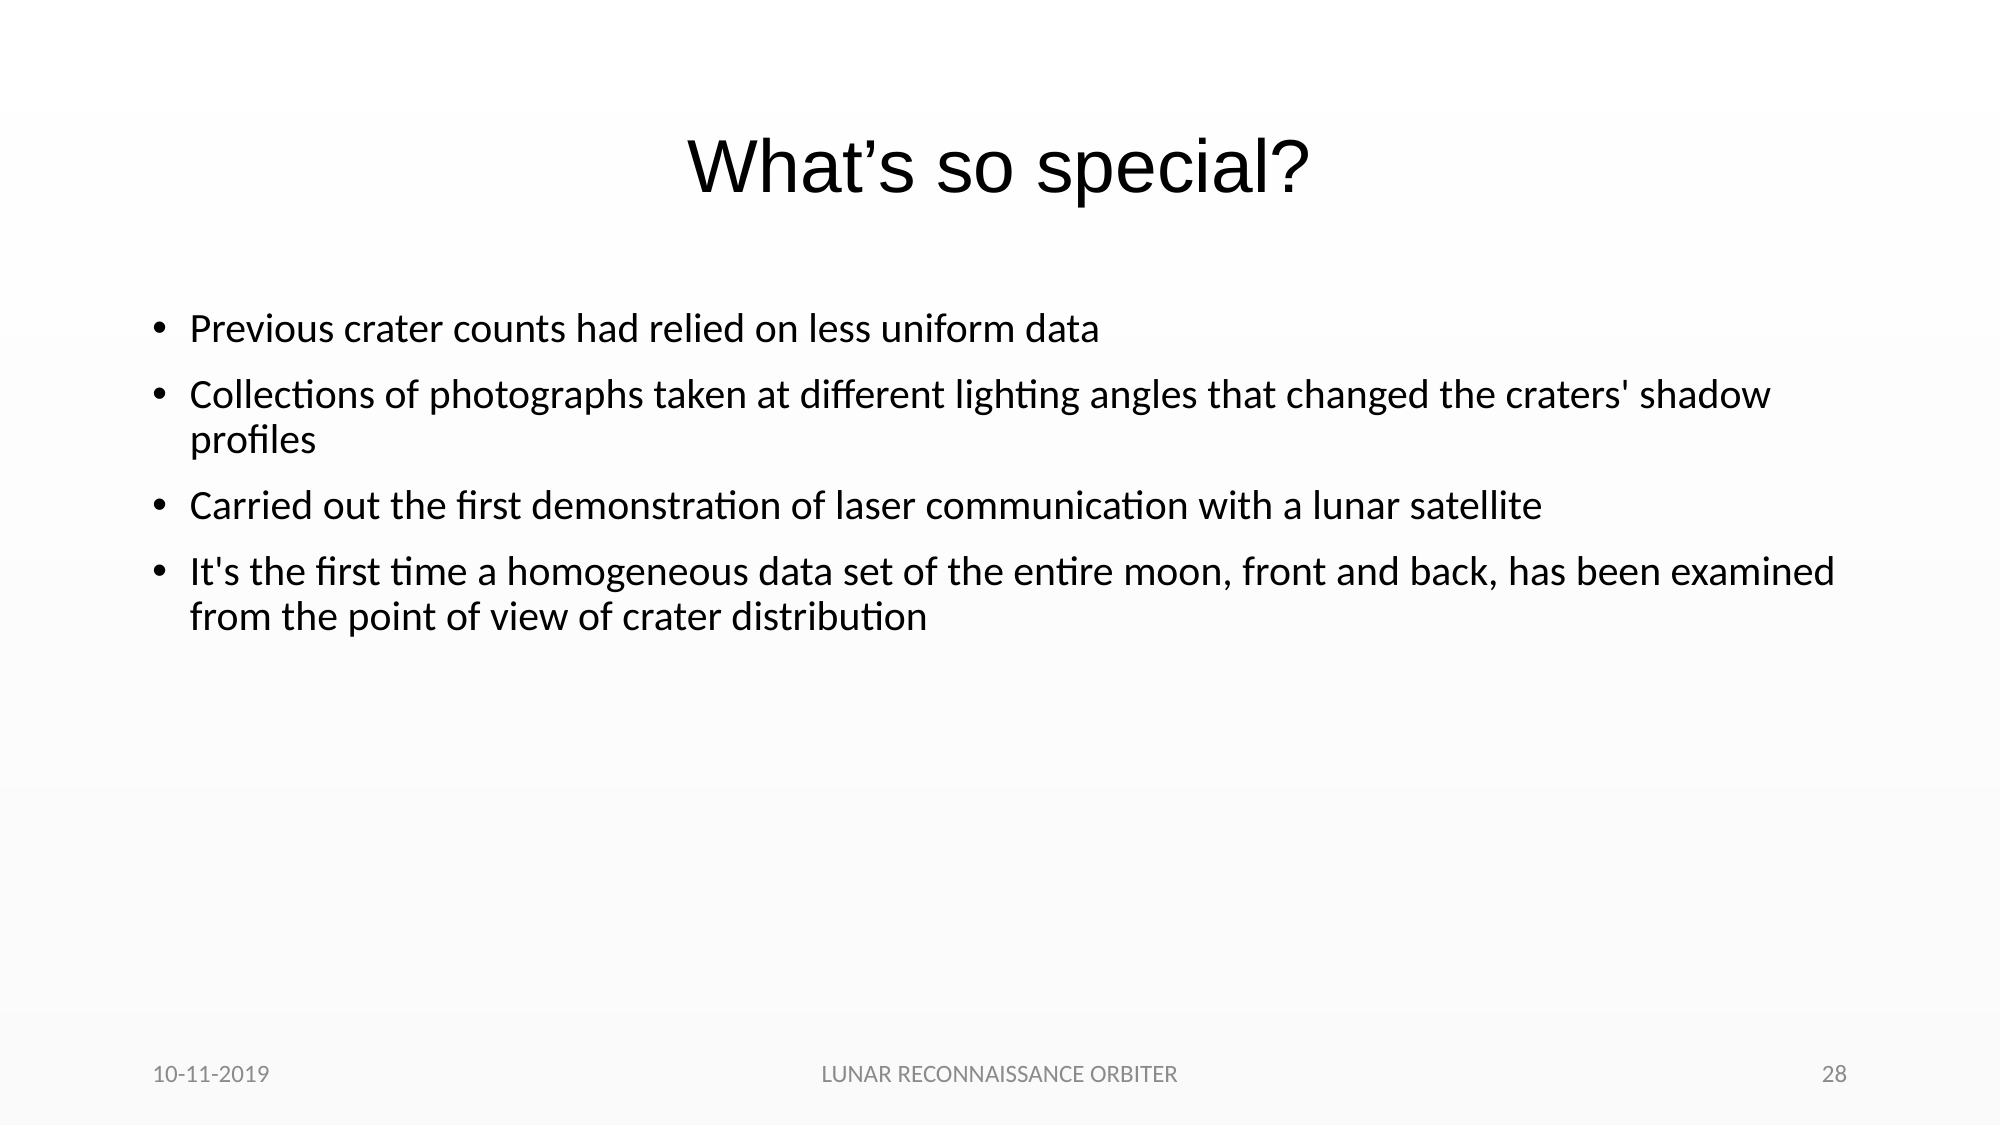

# What’s so special?
Previous crater counts had relied on less uniform data
Collections of photographs taken at different lighting angles that changed the craters' shadow profiles
Carried out the first demonstration of laser communication with a lunar satellite
It's the first time a homogeneous data set of the entire moon, front and back, has been examined from the point of view of crater distribution
10-11-2019
LUNAR RECONNAISSANCE ORBITER
28